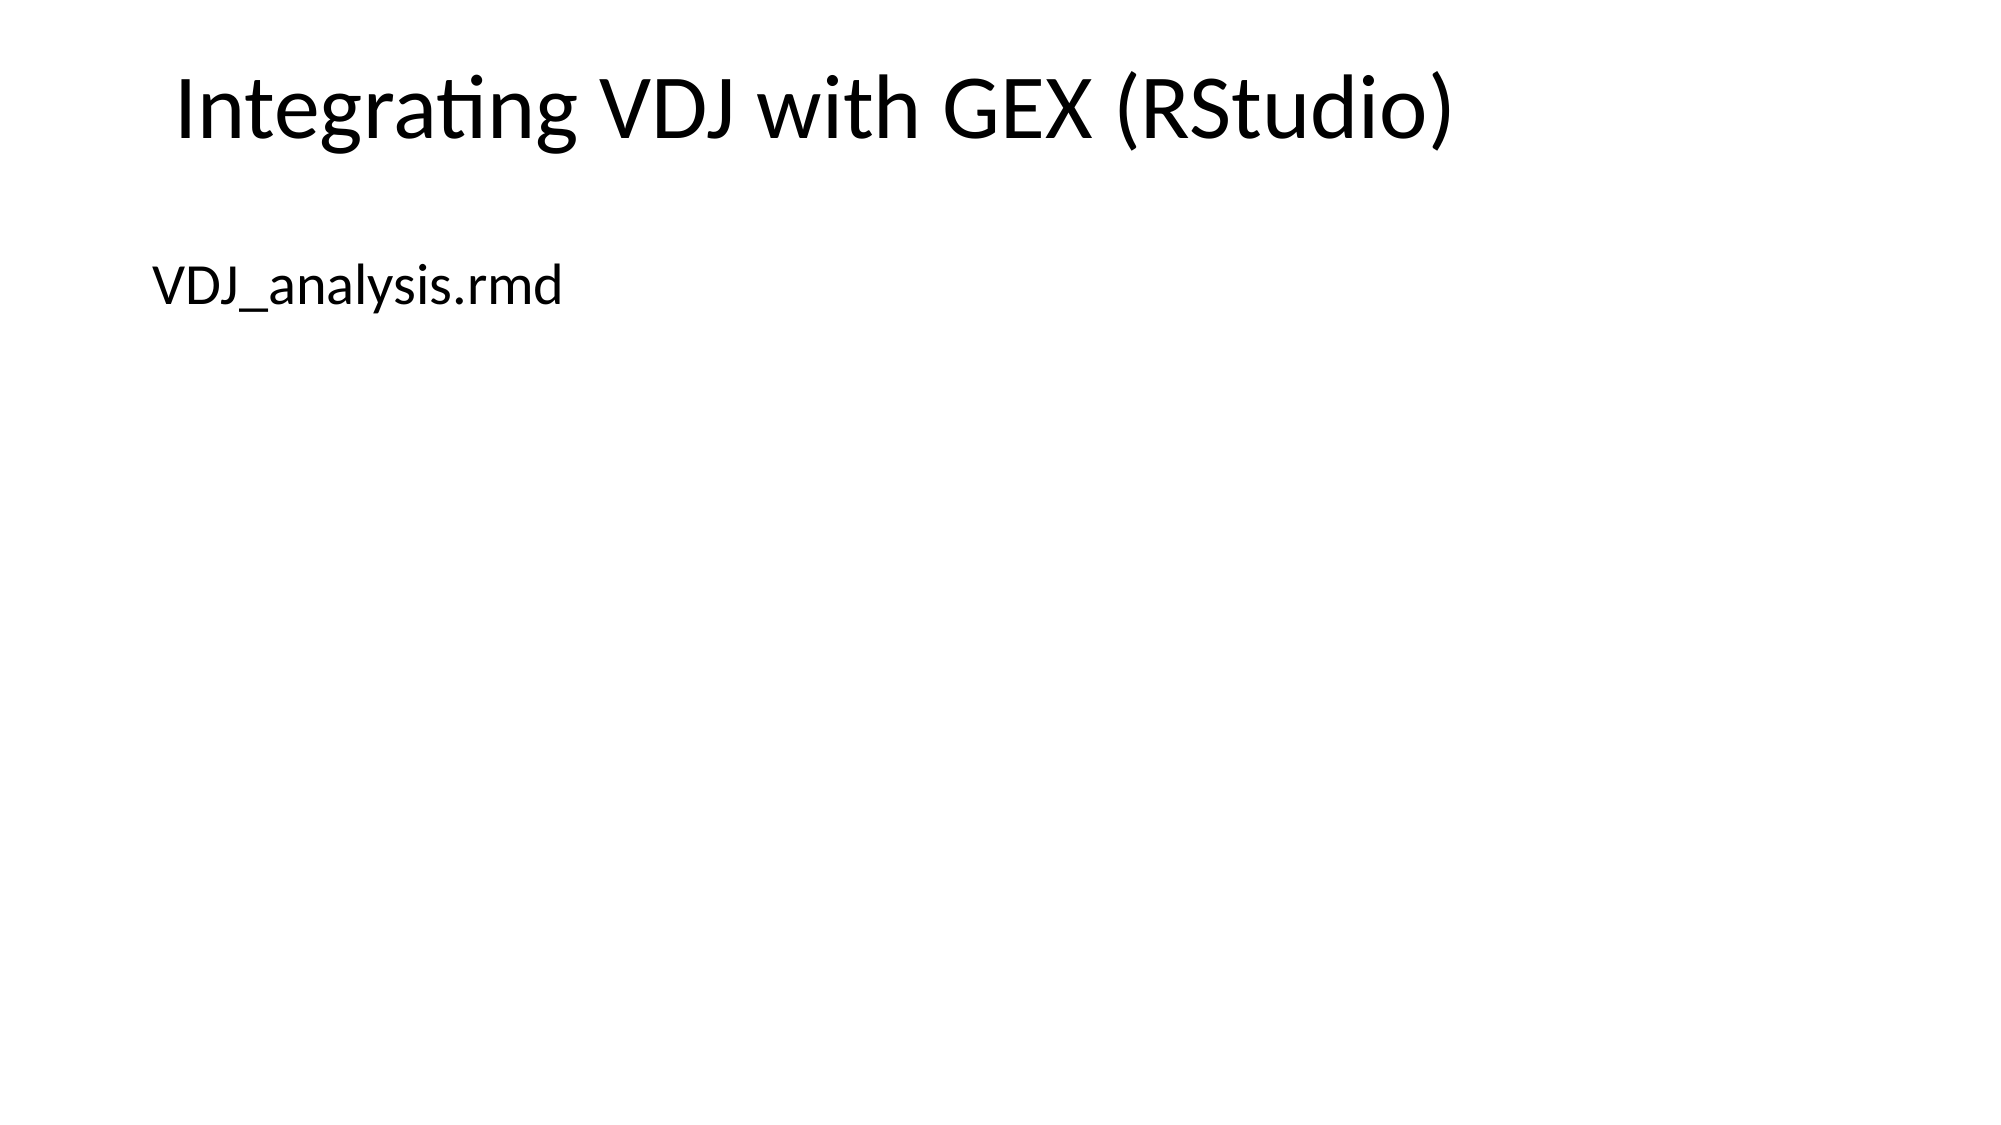

# Integrating VDJ with GEX (RStudio)
VDJ_analysis.rmd